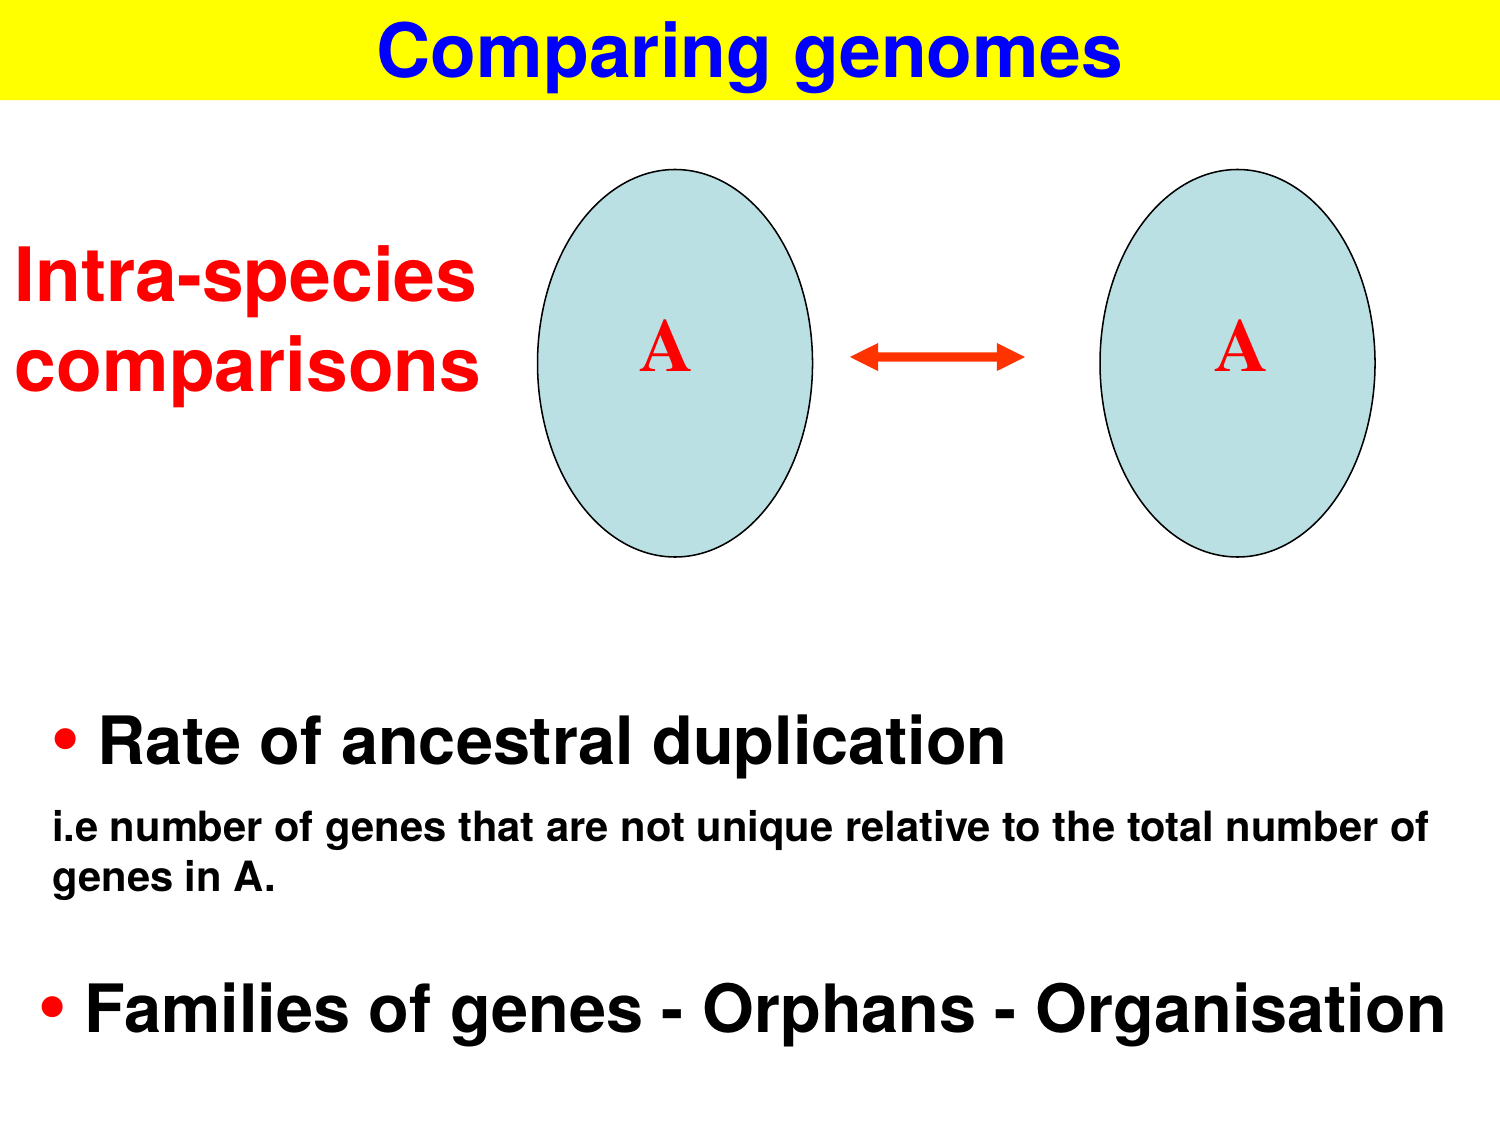

Comparing genomes

A

A
Intra-species comparisons

• Rate of ancestral duplication
i.e number of genes that are not unique relative to the total number of genes in A.
• Families of genes - Orphans - Organisation